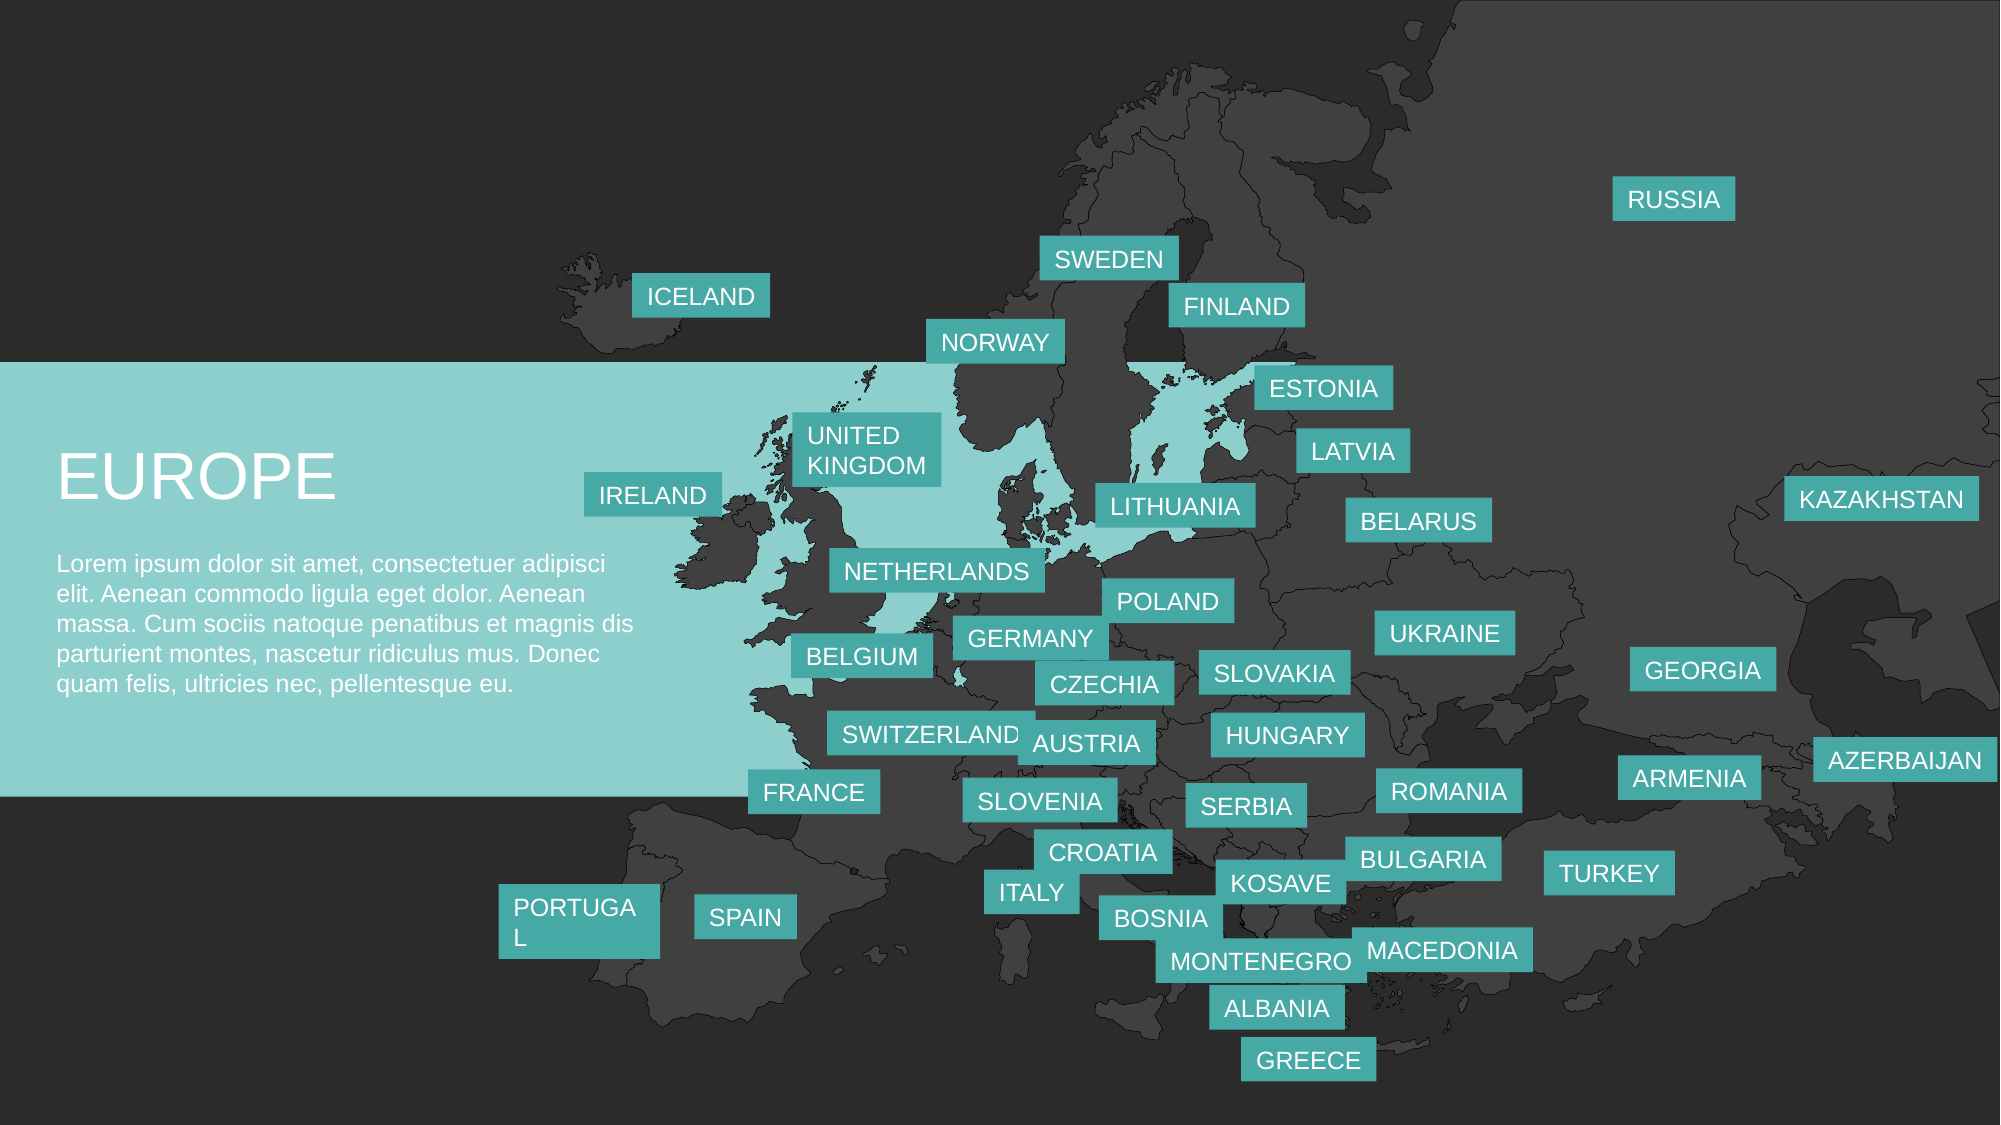

RUSSIA
SWEDEN
ICELAND
FINLAND
NORWAY

ESTONIA
UNITED
KINGDOM
EUROPE

Lorem ipsum dolor sit amet, consectetuer adipisci elit. Aenean commodo ligula eget dolor. Aenean massa. Cum sociis natoque penatibus et magnis dis parturient montes, nascetur ridiculus mus. Donec quam felis, ultricies nec, pellentesque eu.
LATVIA
IRELAND
KAZAKHSTAN
LITHUANIA
BELARUS
NETHERLANDS
POLAND
UKRAINE
GERMANY
BELGIUM
GEORGIA
SLOVAKIA
CZECHIA
SWITZERLAND
HUNGARY
AUSTRIA
AZERBAIJAN
ARMENIA
ROMANIA
FRANCE
SLOVENIA
SERBIA
CROATIA
BULGARIA
TURKEY
KOSAVE
ITALY
PORTUGAL
SPAIN
BOSNIA
MACEDONIA
MONTENEGRO
ALBANIA
GREECE